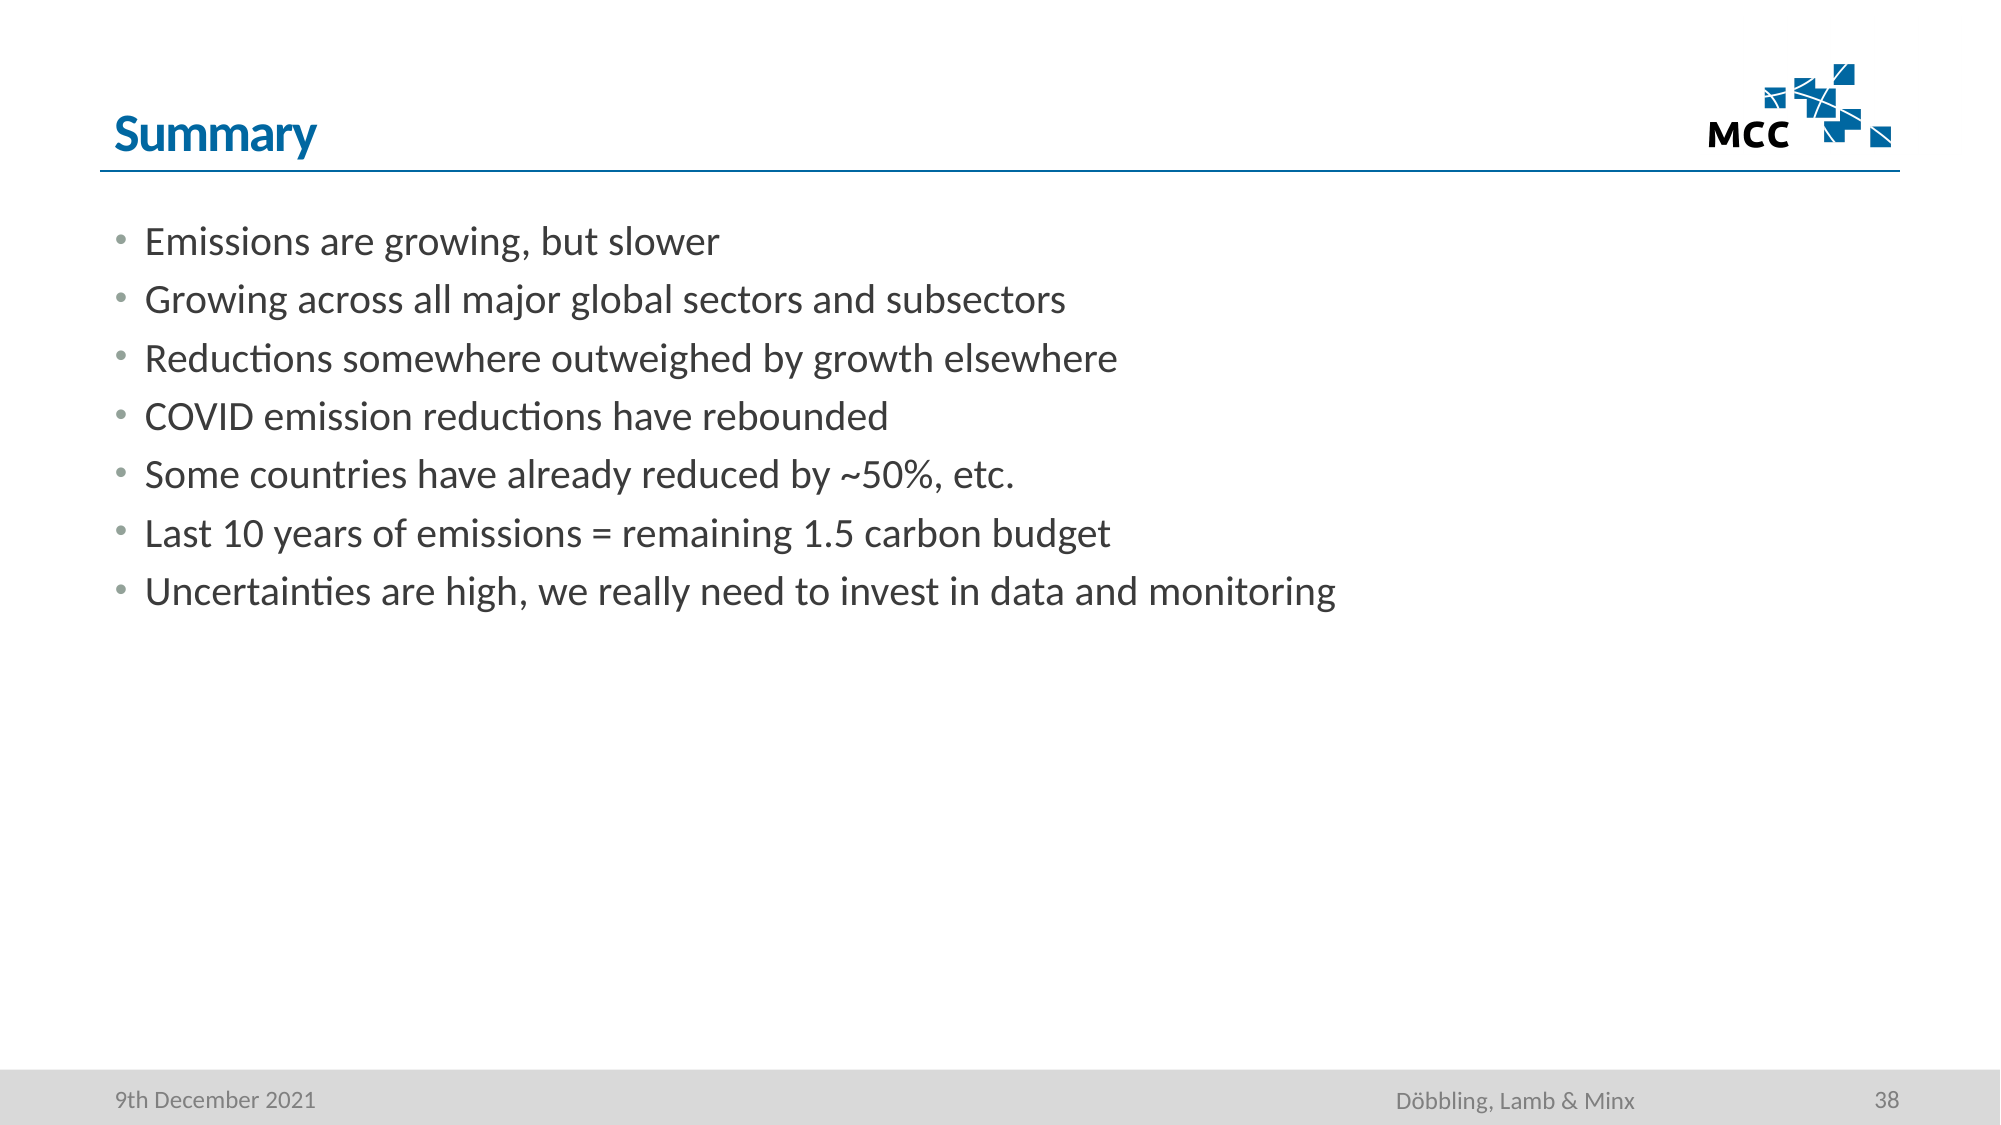

# Summary
Emissions are growing, but slower
Growing across all major global sectors and subsectors
Reductions somewhere outweighed by growth elsewhere
COVID emission reductions have rebounded
Some countries have already reduced by ~50%, etc.
Last 10 years of emissions = remaining 1.5 carbon budget
Uncertainties are high, we really need to invest in data and monitoring